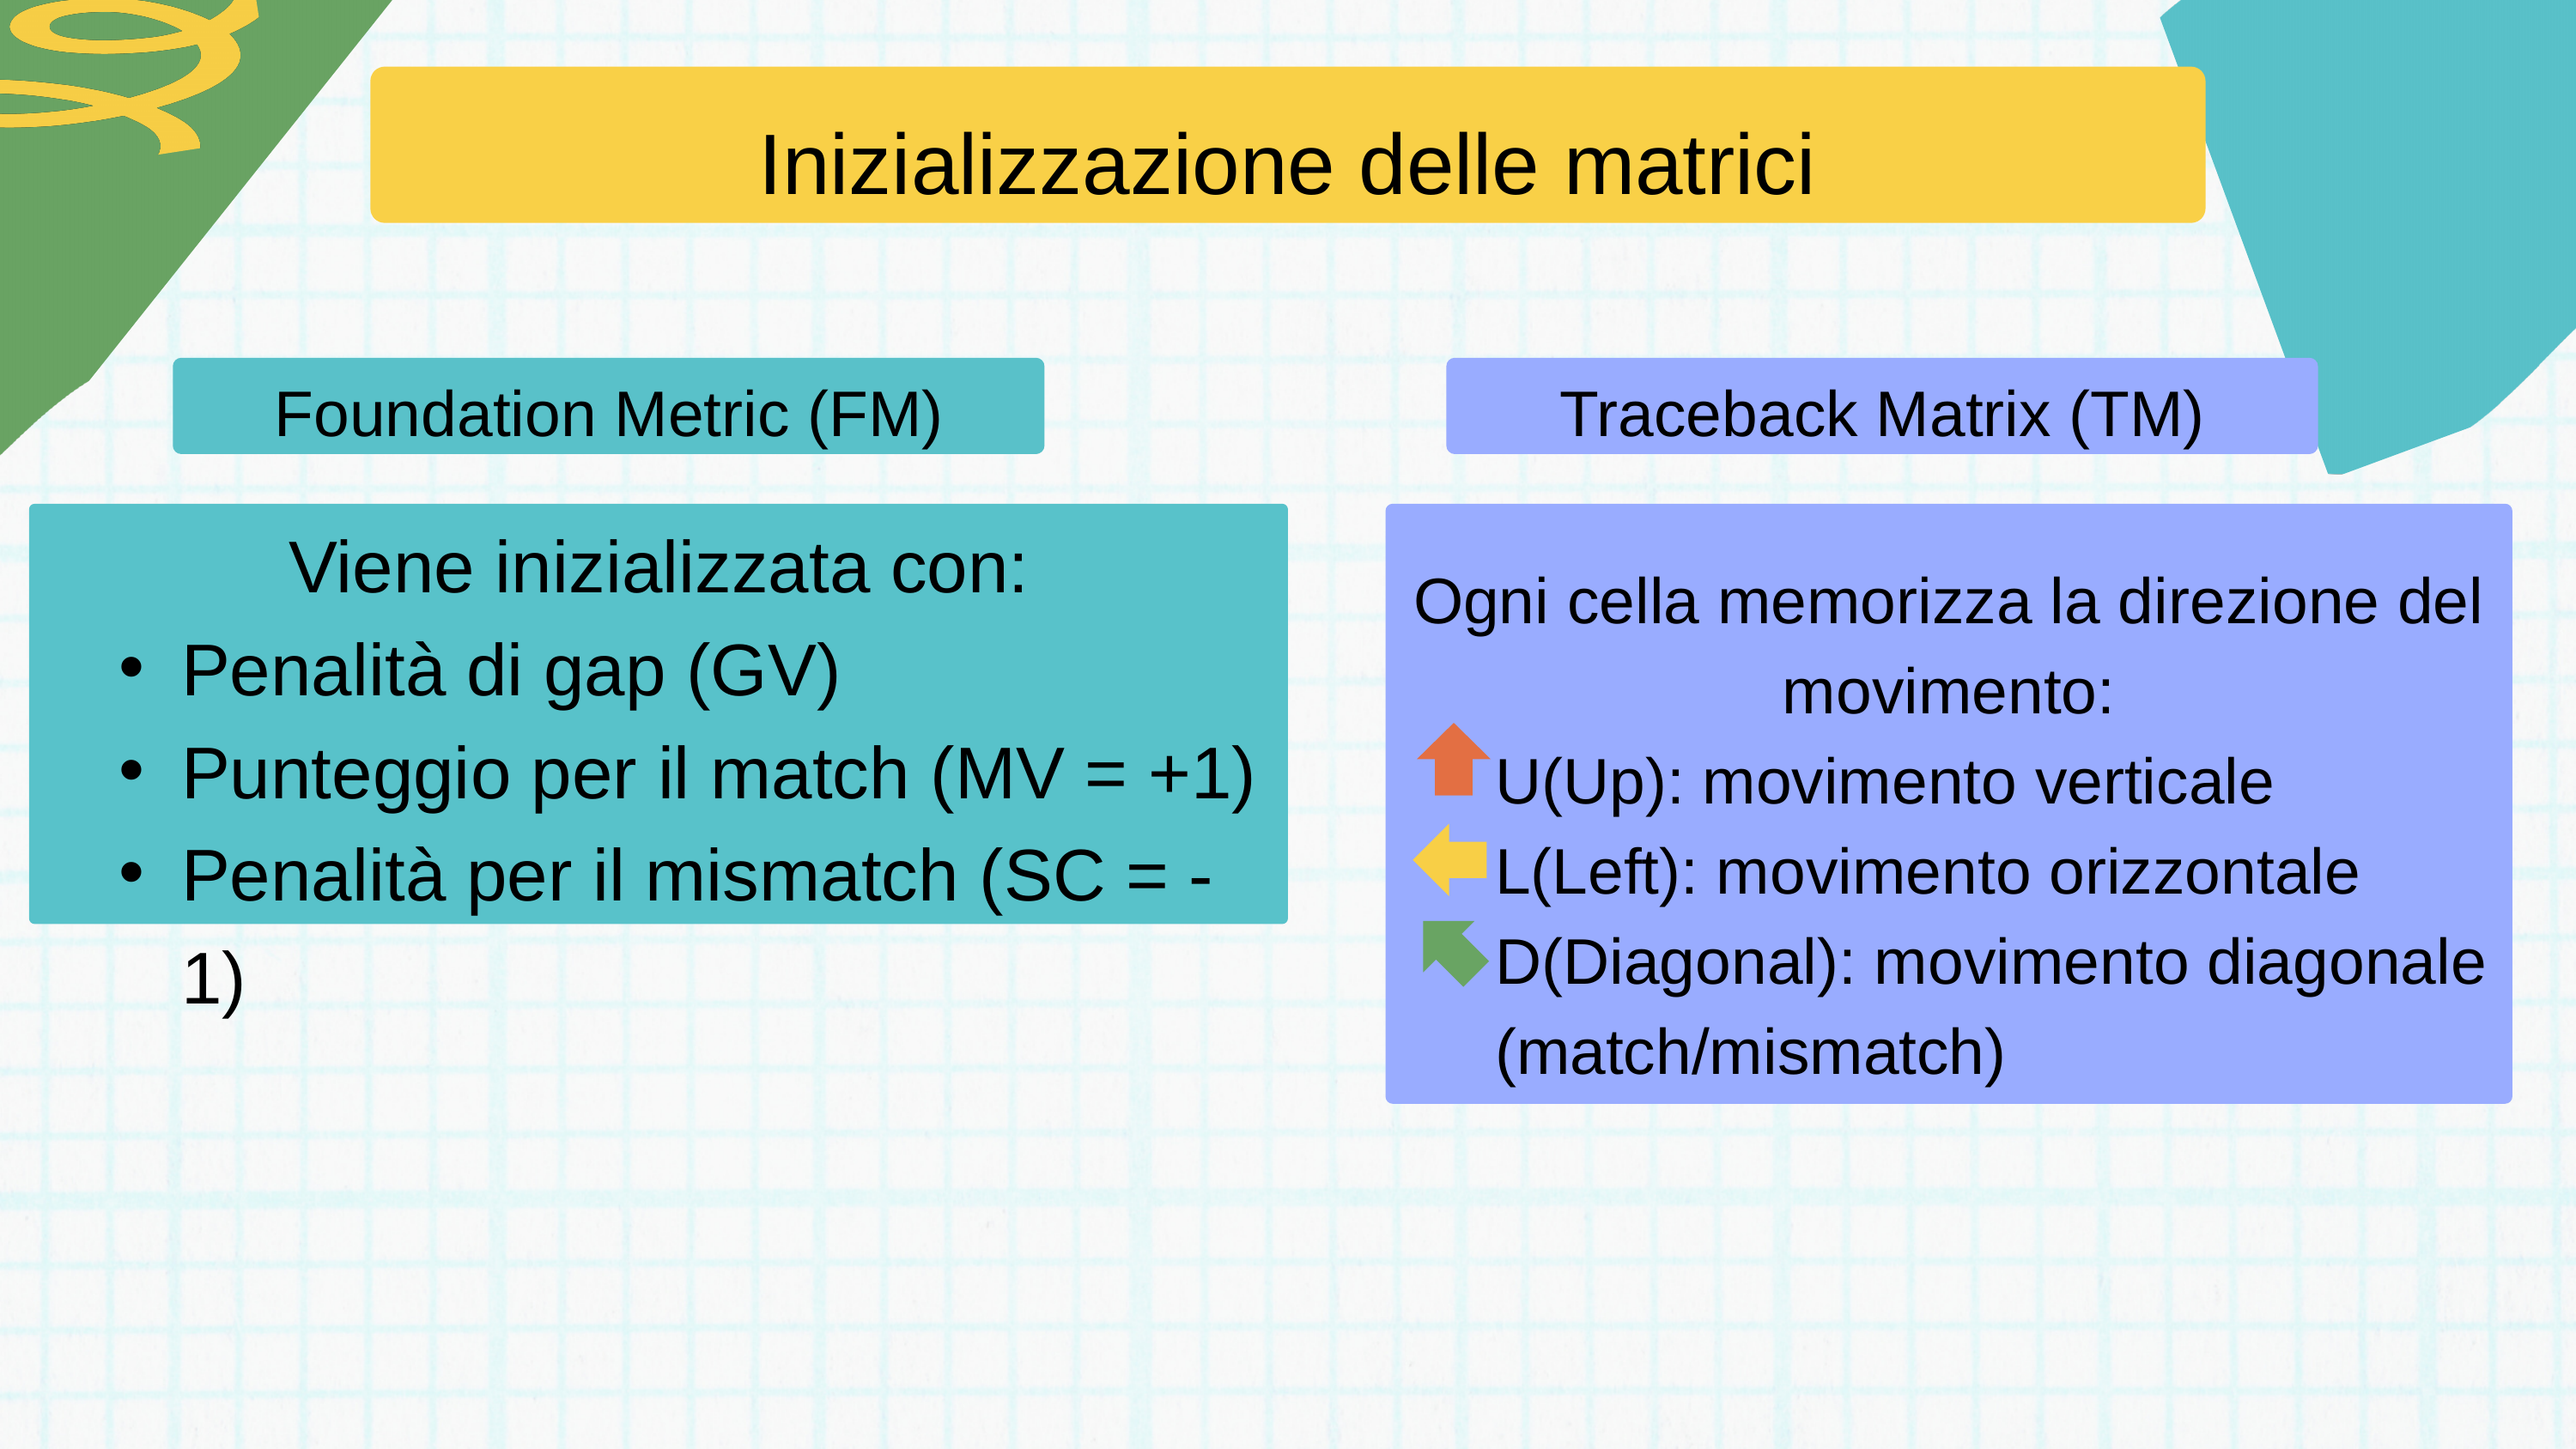

Inizializzazione delle matrici

Foundation Metric (FM)

Viene inizializzata con:
Penalità di gap (GV)
Punteggio per il match (MV = +1)
Penalità per il mismatch (SC = -1)

Traceback Matrix (TM)

Ogni cella memorizza la direzione del movimento:
U(Up): movimento verticale
L(Left): movimento orizzontale
D(Diagonal): movimento diagonale (match/mismatch)